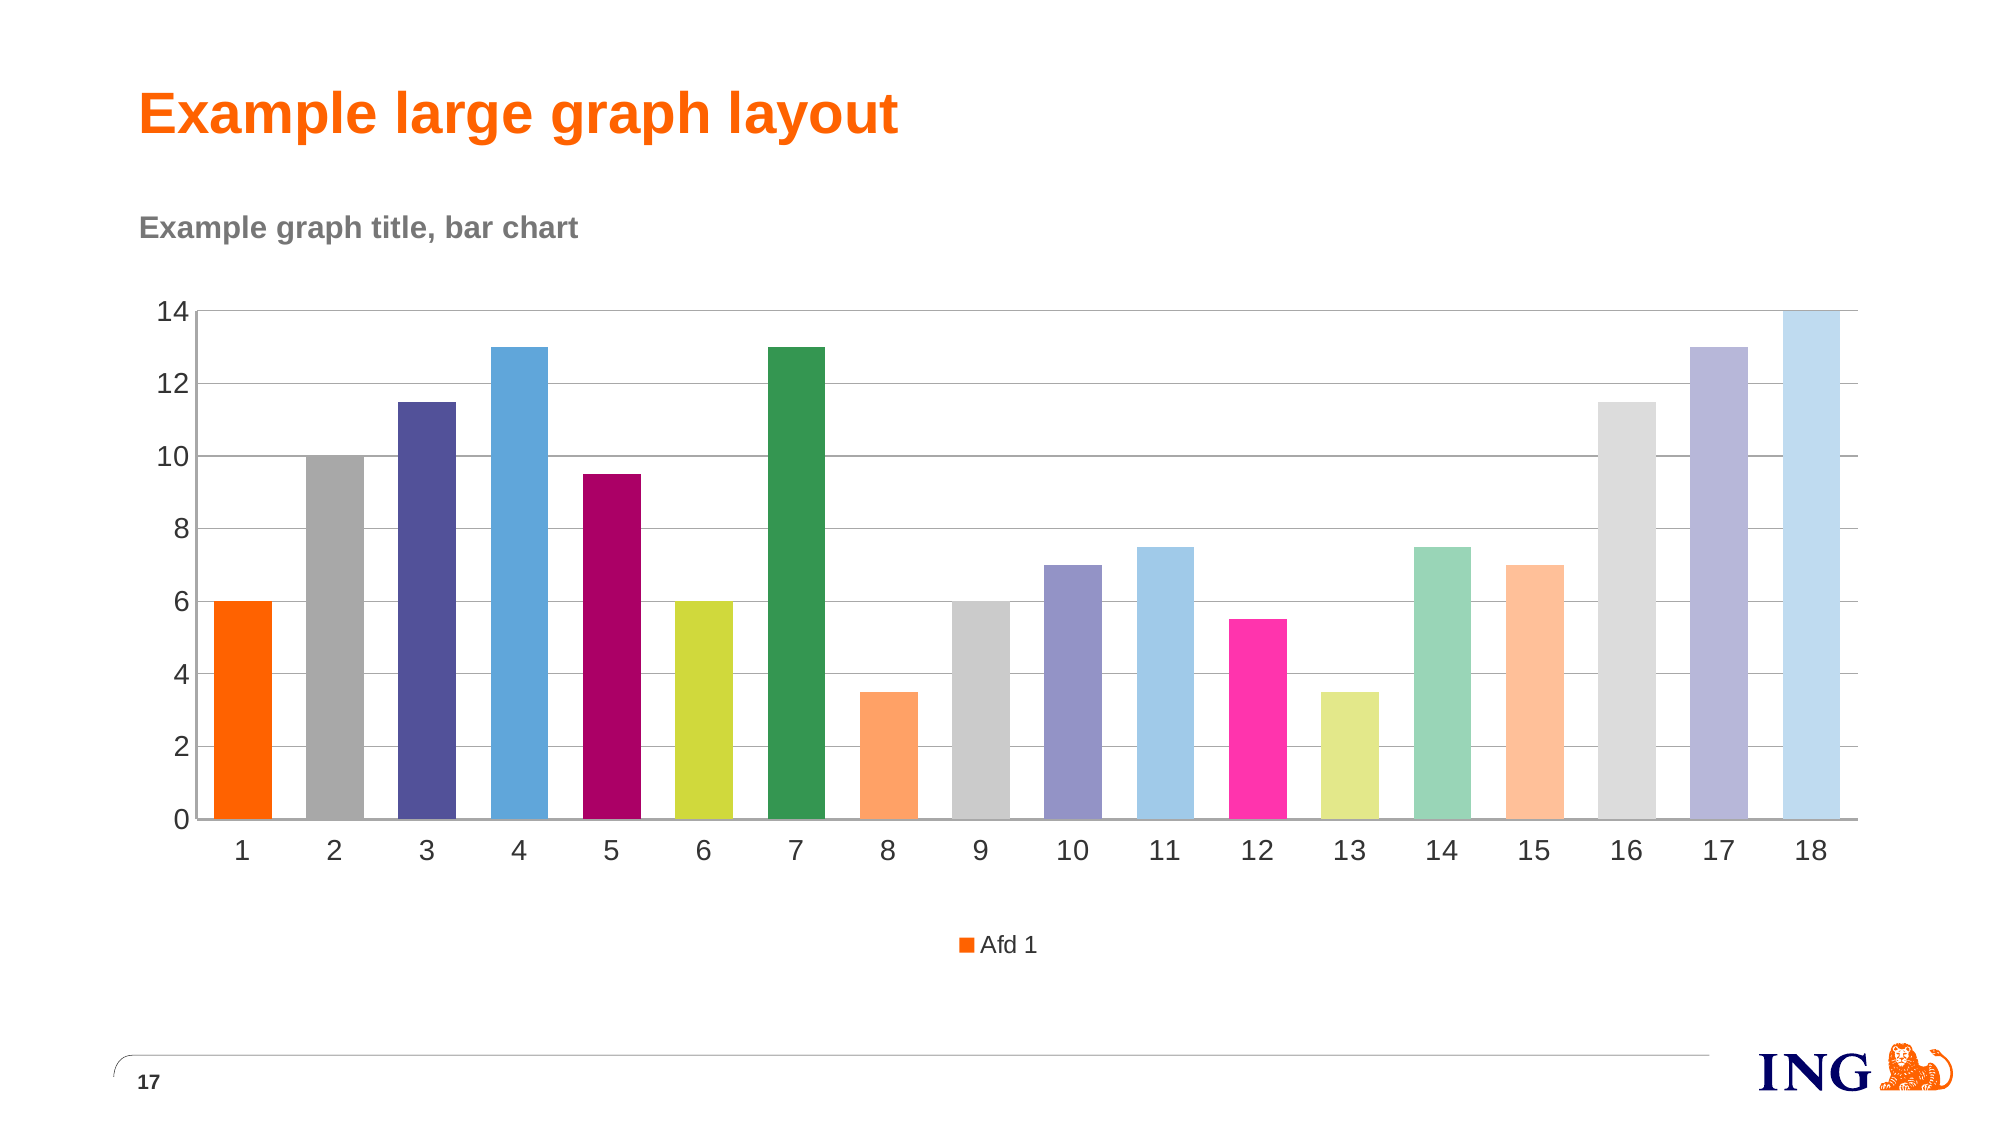

# Example large graph layout
Example graph title, bar chart

### Chart

| Category | Afd 1 |
|---|---|
| 1 | 6.0 |
| 2 | 10.0 |
| 3 | 11.5 |
| 4 | 13.0 |
| 5 | 9.5 |
| 6 | 6.0 |
| 7 | 13.0 |
| 8 | 3.5 |
| 9 | 6.0 |
| 10 | 7.0 |
| 11 | 7.5 |
| 12 | 5.5 |
| 13 | 3.5 |
| 14 | 7.5 |
| 15 | 7.0 |
| 16 | 11.5 |
| 17 | 13.0 |
| 18 | 14.0 |
17